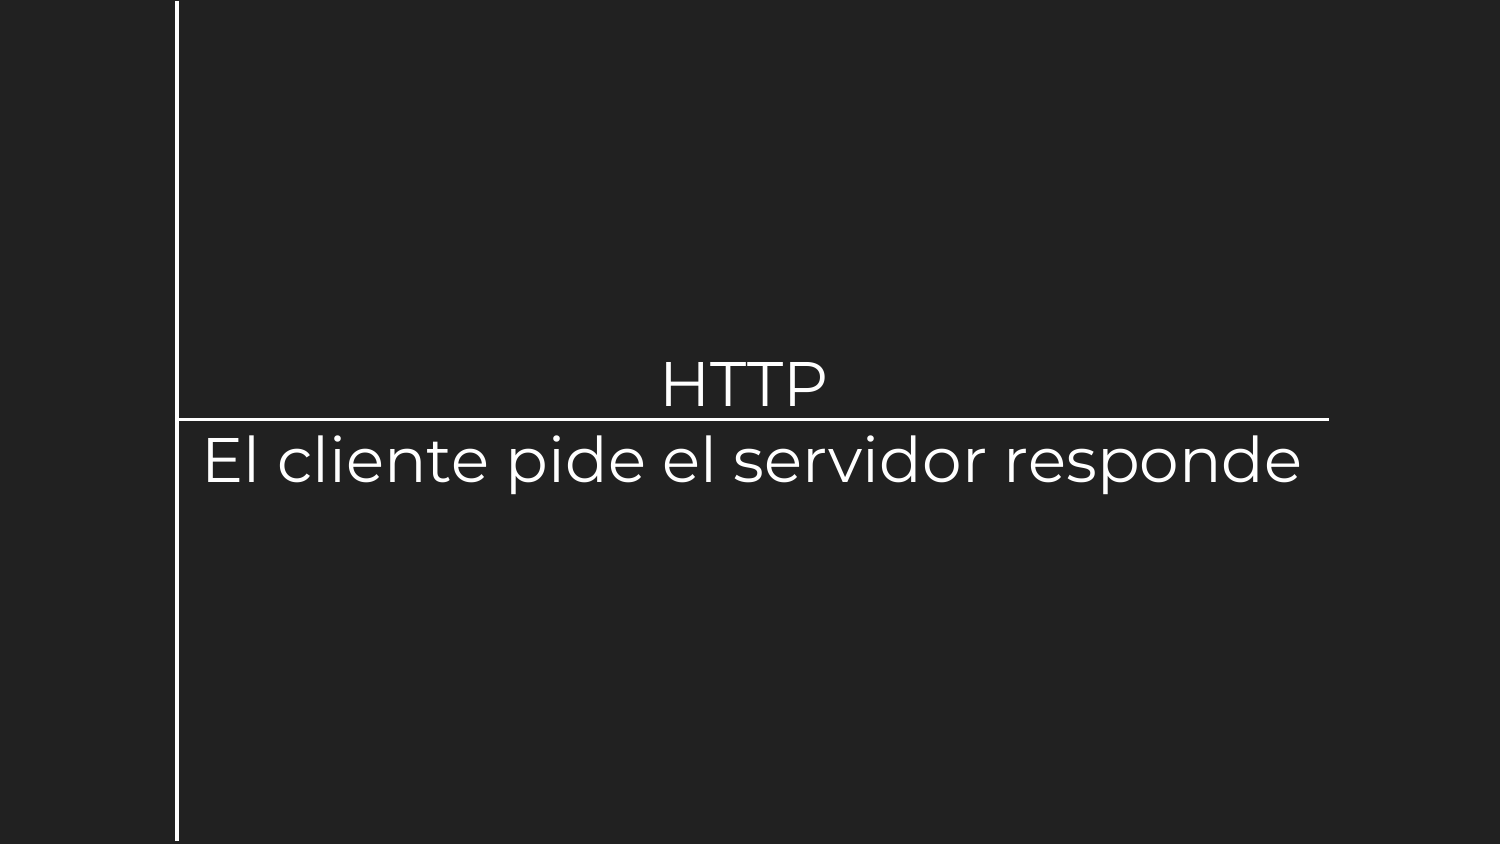

HTTP
El cliente pide el servidor responde